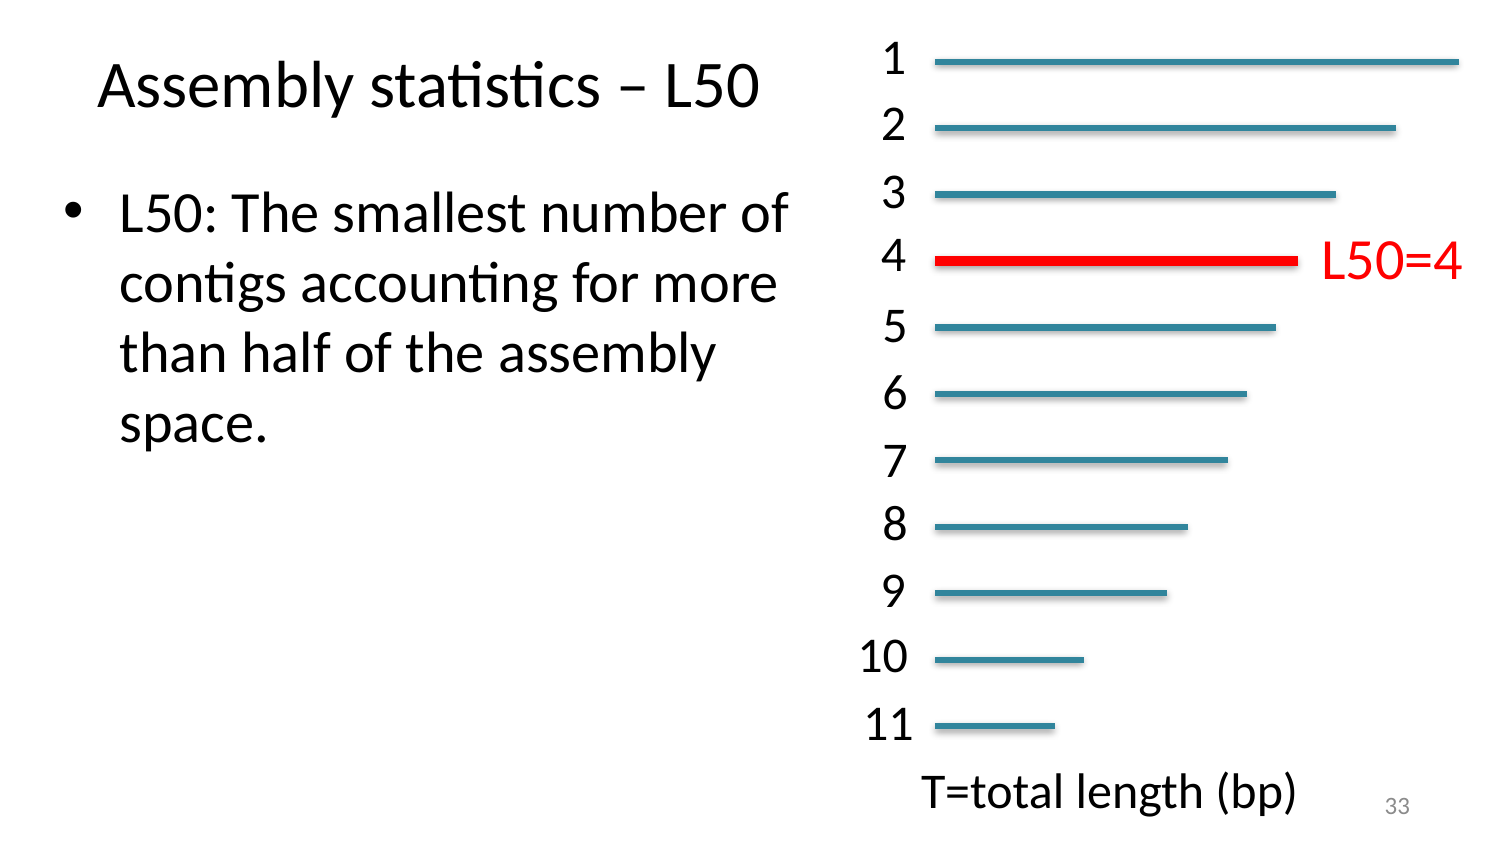

1
# Assembly statistics – L50
2
3
L50: The smallest number of contigs accounting for more than half of the assembly space.
4
L50=4
5
6
7
8
9
10
11
T=total length (bp)
33